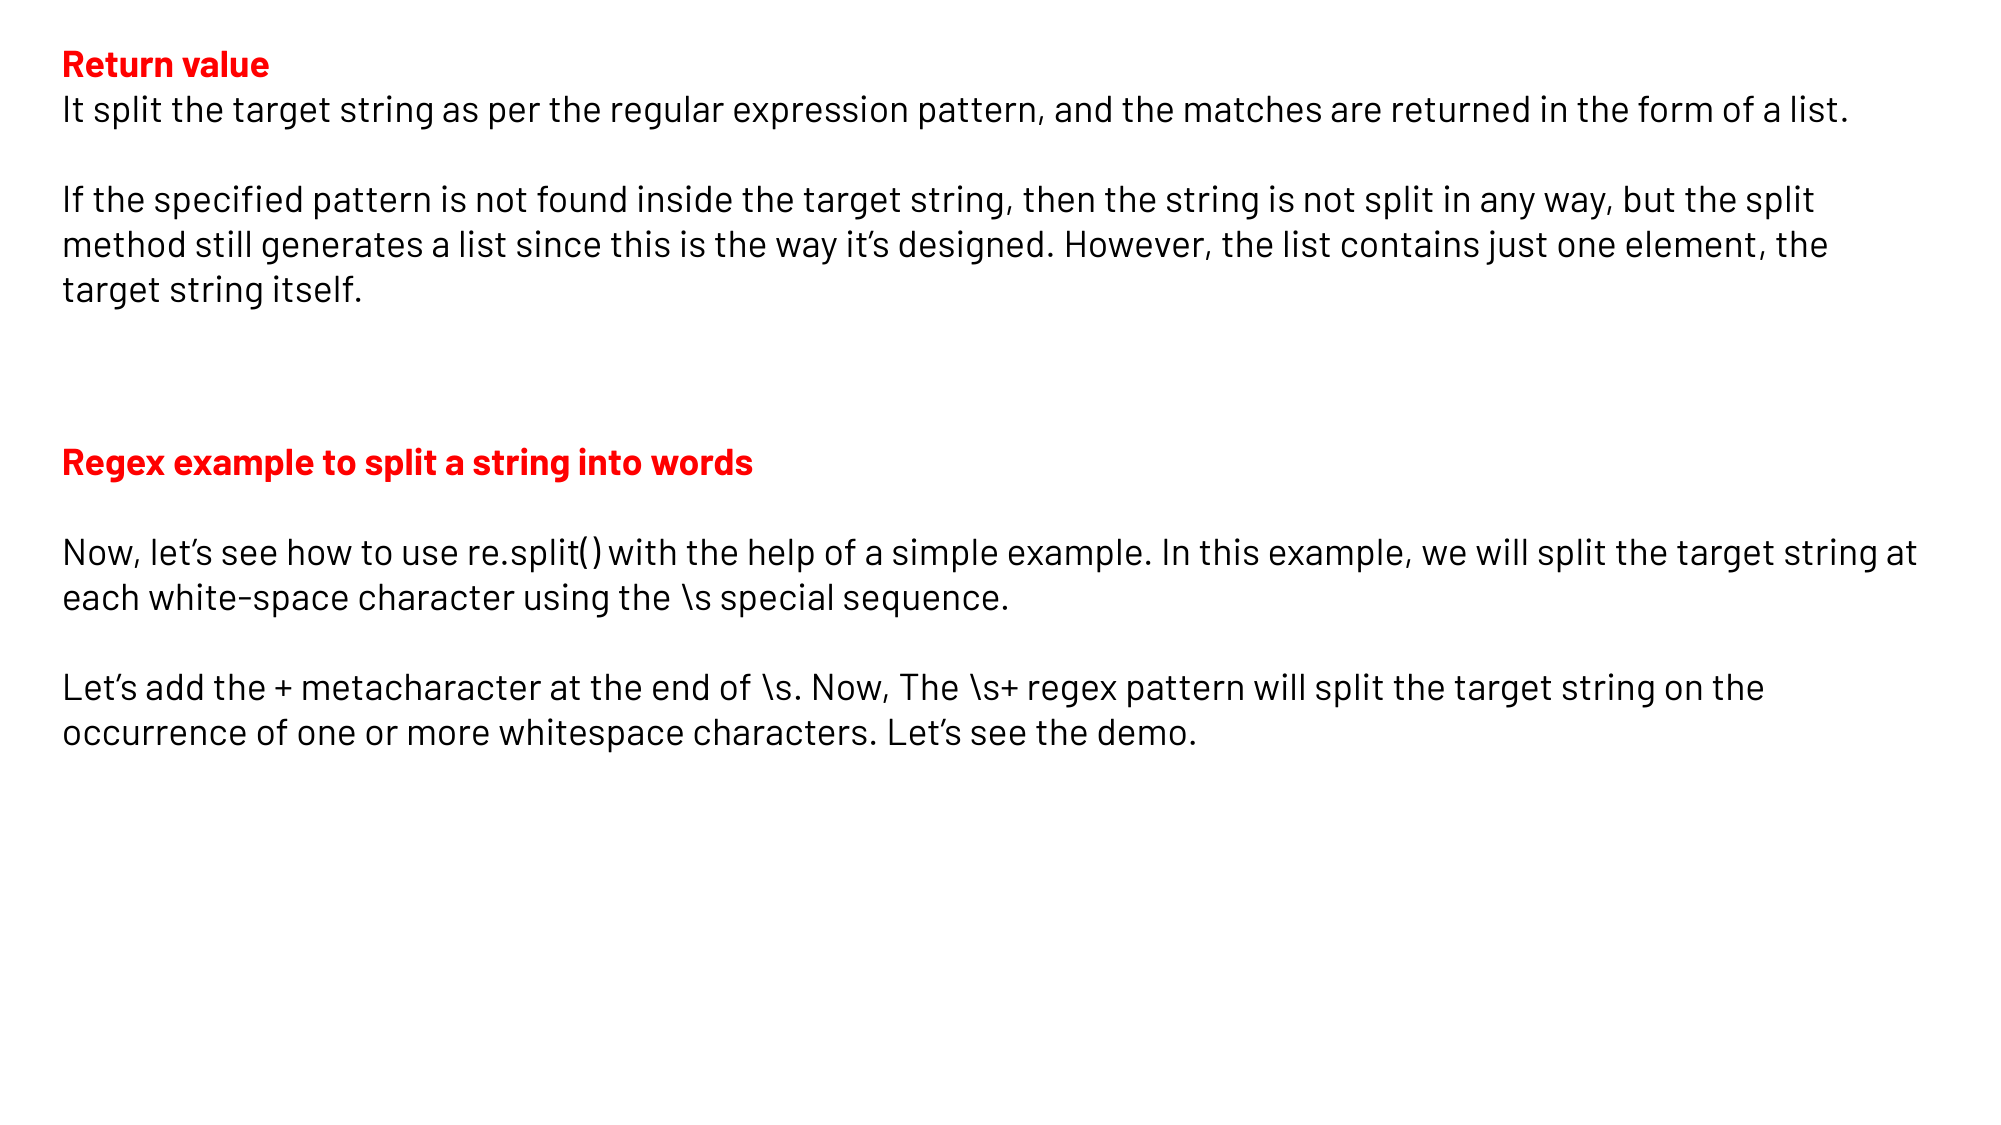

Return value
It split the target string as per the regular expression pattern, and the matches are returned in the form of a list.

If the specified pattern is not found inside the target string, then the string is not split in any way, but the split method still generates a list since this is the way it’s designed. However, the list contains just one element, the target string itself.
Regex example to split a string into words

Now, let’s see how to use re.split() with the help of a simple example. In this example, we will split the target string at each white-space character using the \s special sequence.

Let’s add the + metacharacter at the end of \s. Now, The \s+ regex pattern will split the target string on the occurrence of one or more whitespace characters. Let’s see the demo.